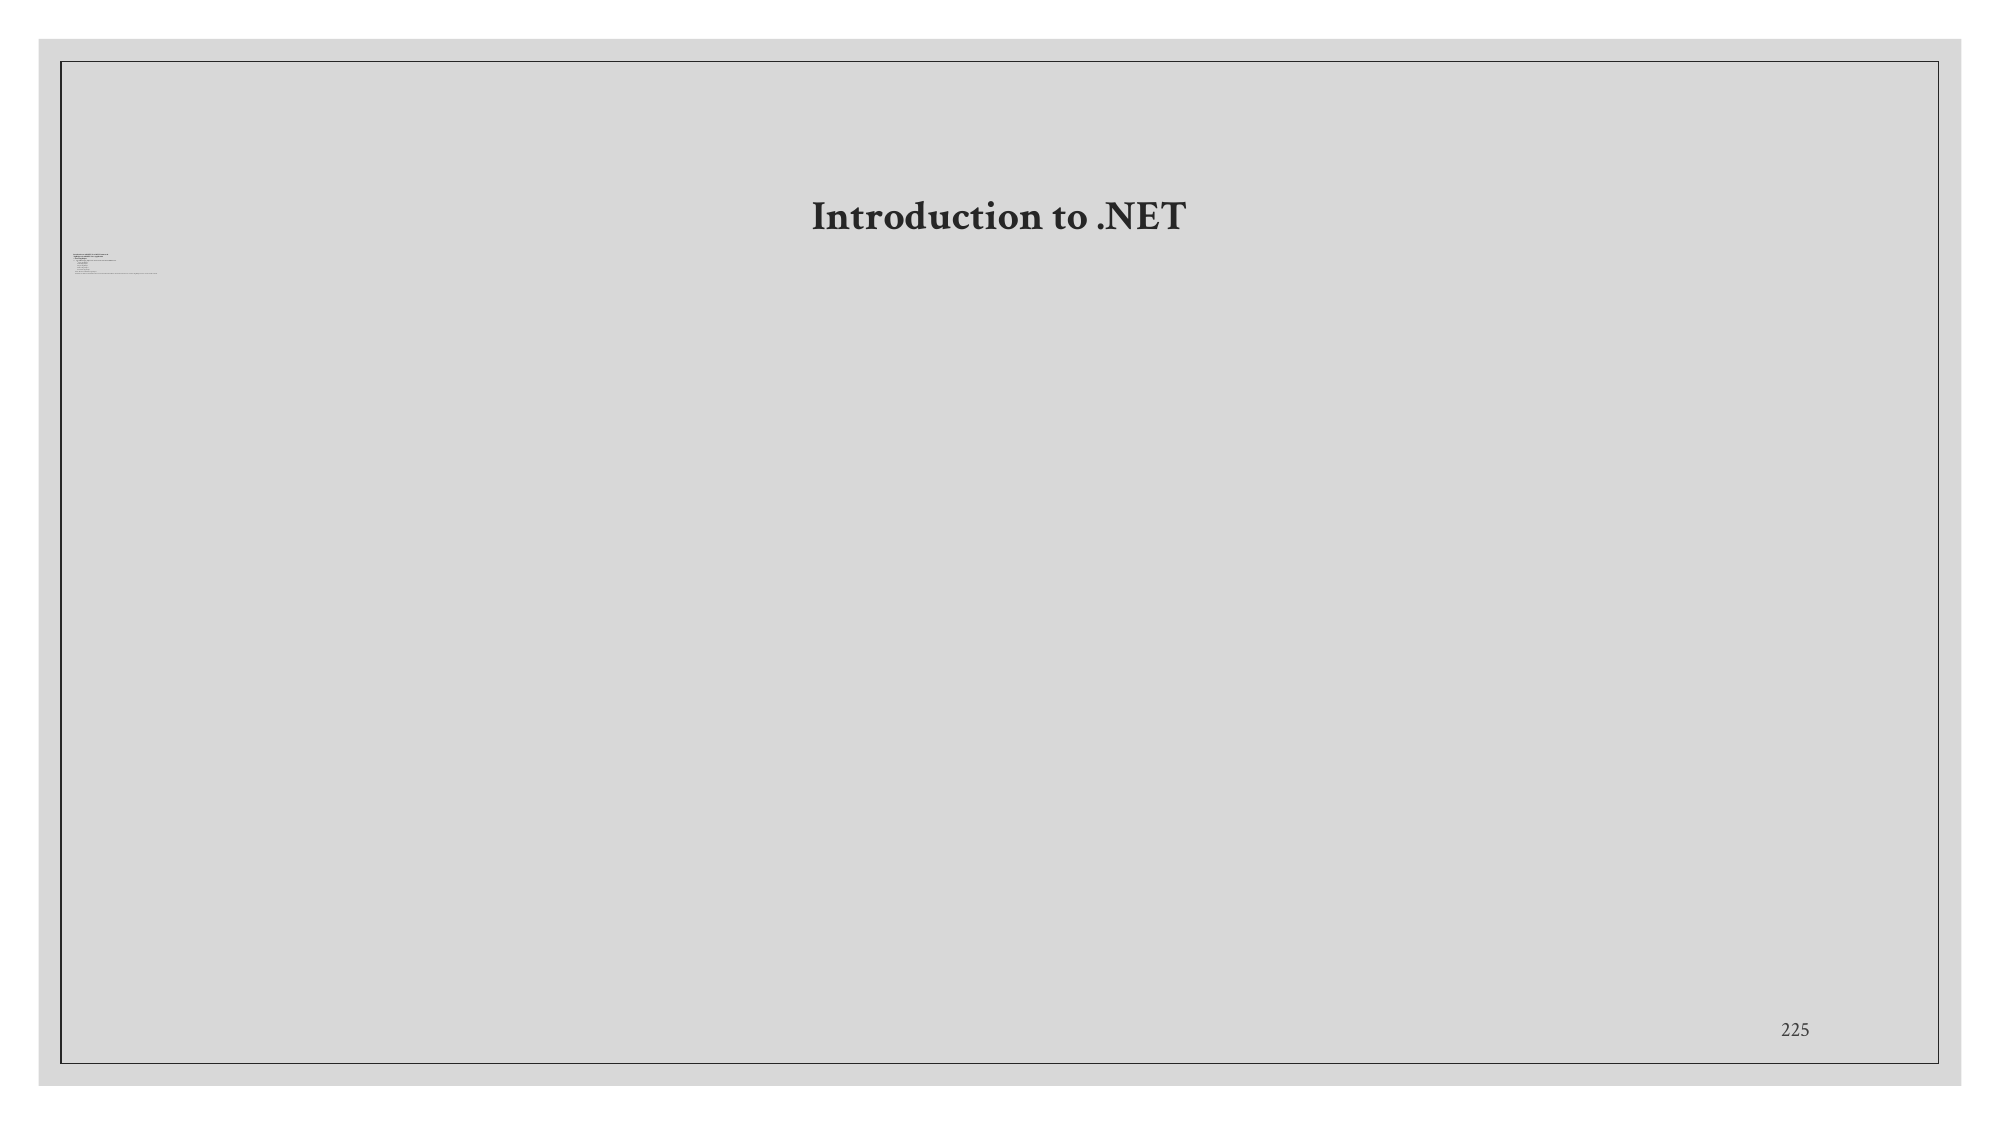

# Introduction to .NET
Introduction to ASP.NET Core MVC Framework
Tag Helpers in ASP.NET Core Application
Form Tag Helper
The following tag helpers are used to create a form in ASP.NET Core
Form Tag Helper
Label Tag Helper
Input Tag Helper
Select Tag Helper
Textarea Tag Helper
We also have validation tag helpers
Now let us add a CreateStudent action in our StudentController to demonstration the use of Form Tag Helpers in the Create Student Form

225